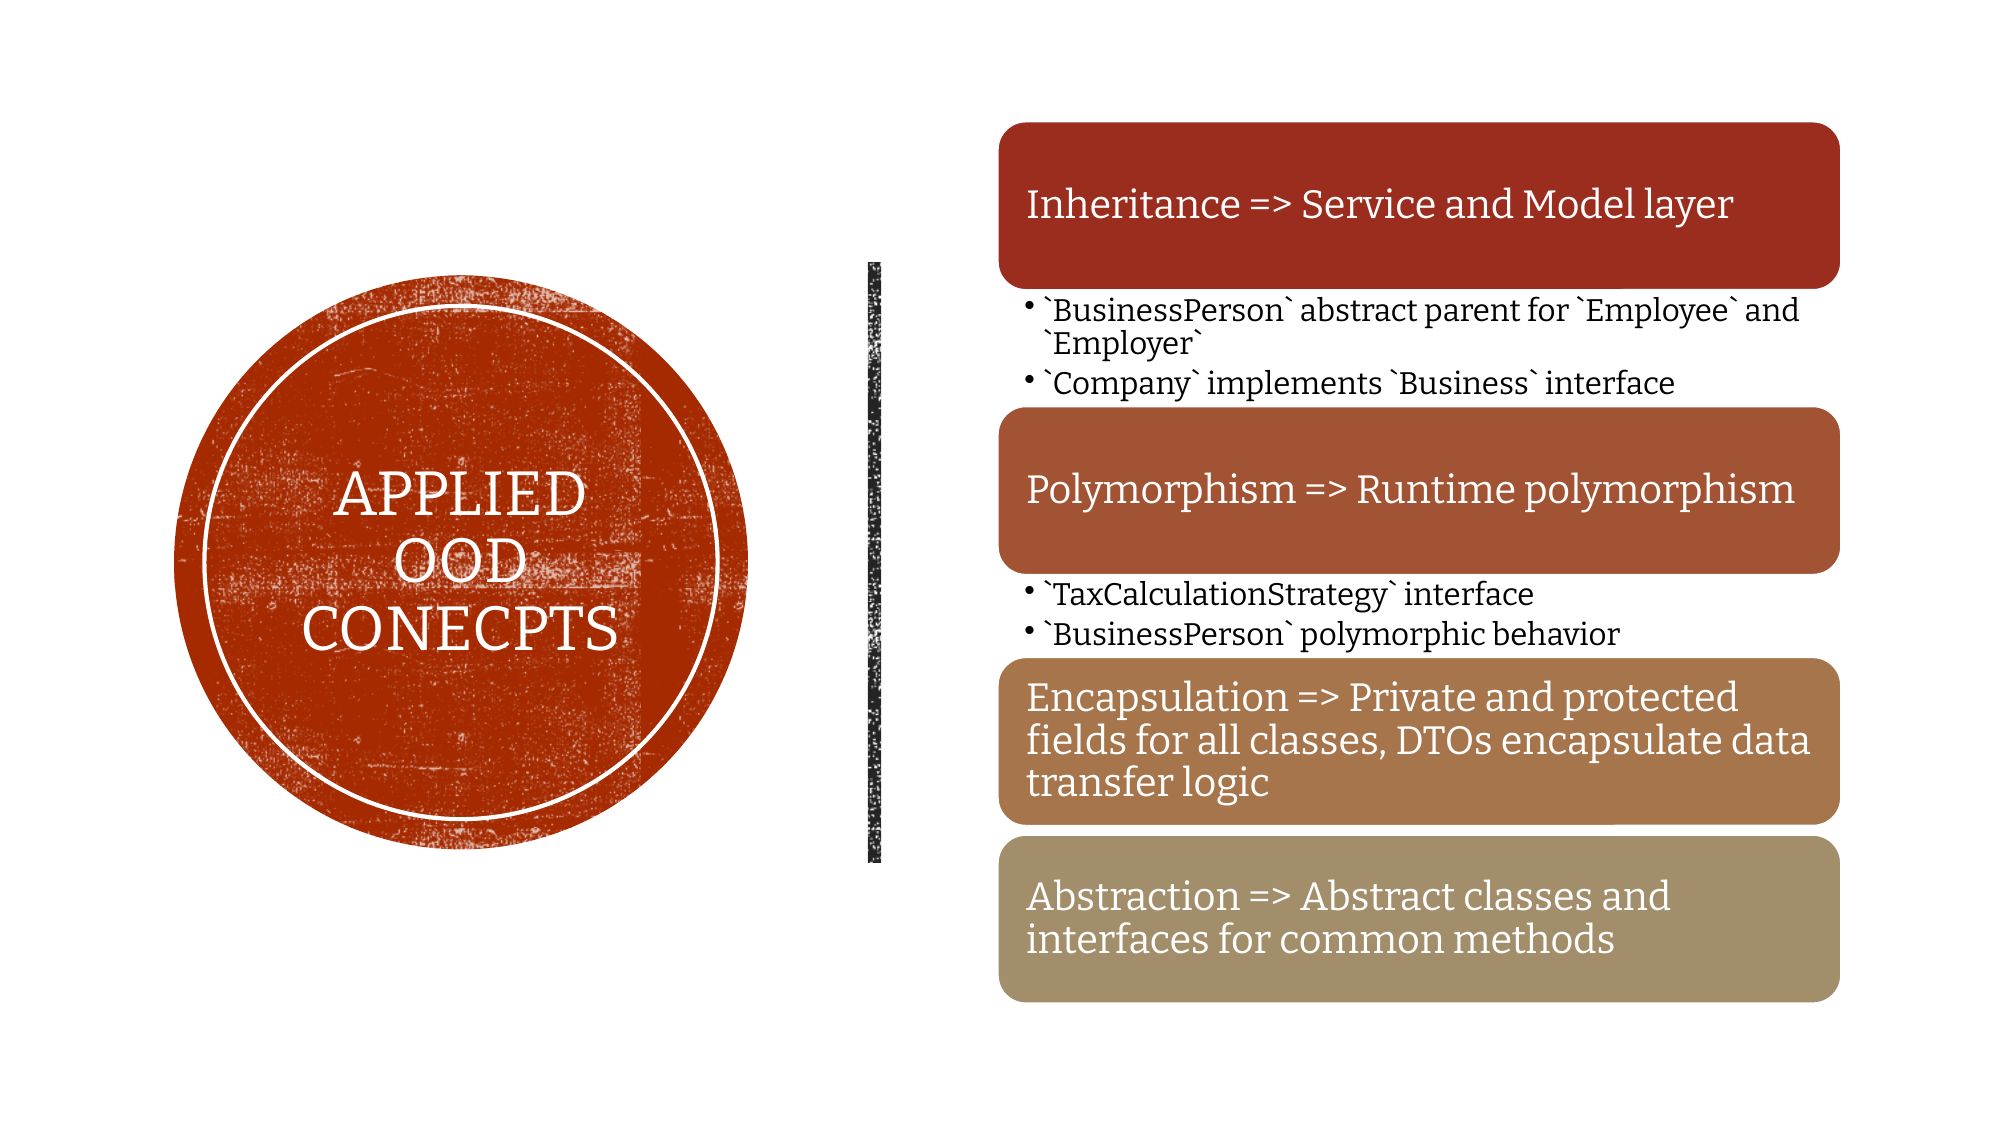

Inheritance => Service and Model layer
`BusinessPerson` abstract parent for `Employee` and `Employer`
`Company` implements `Business` interface
Polymorphism => Runtime polymorphism
`TaxCalculationStrategy` interface
`BusinessPerson` polymorphic behavior
Encapsulation => Private and protected fields for all classes, DTOs encapsulate data transfer logic
Abstraction => Abstract classes and interfaces for common methods

# Applied OOD Conecpts